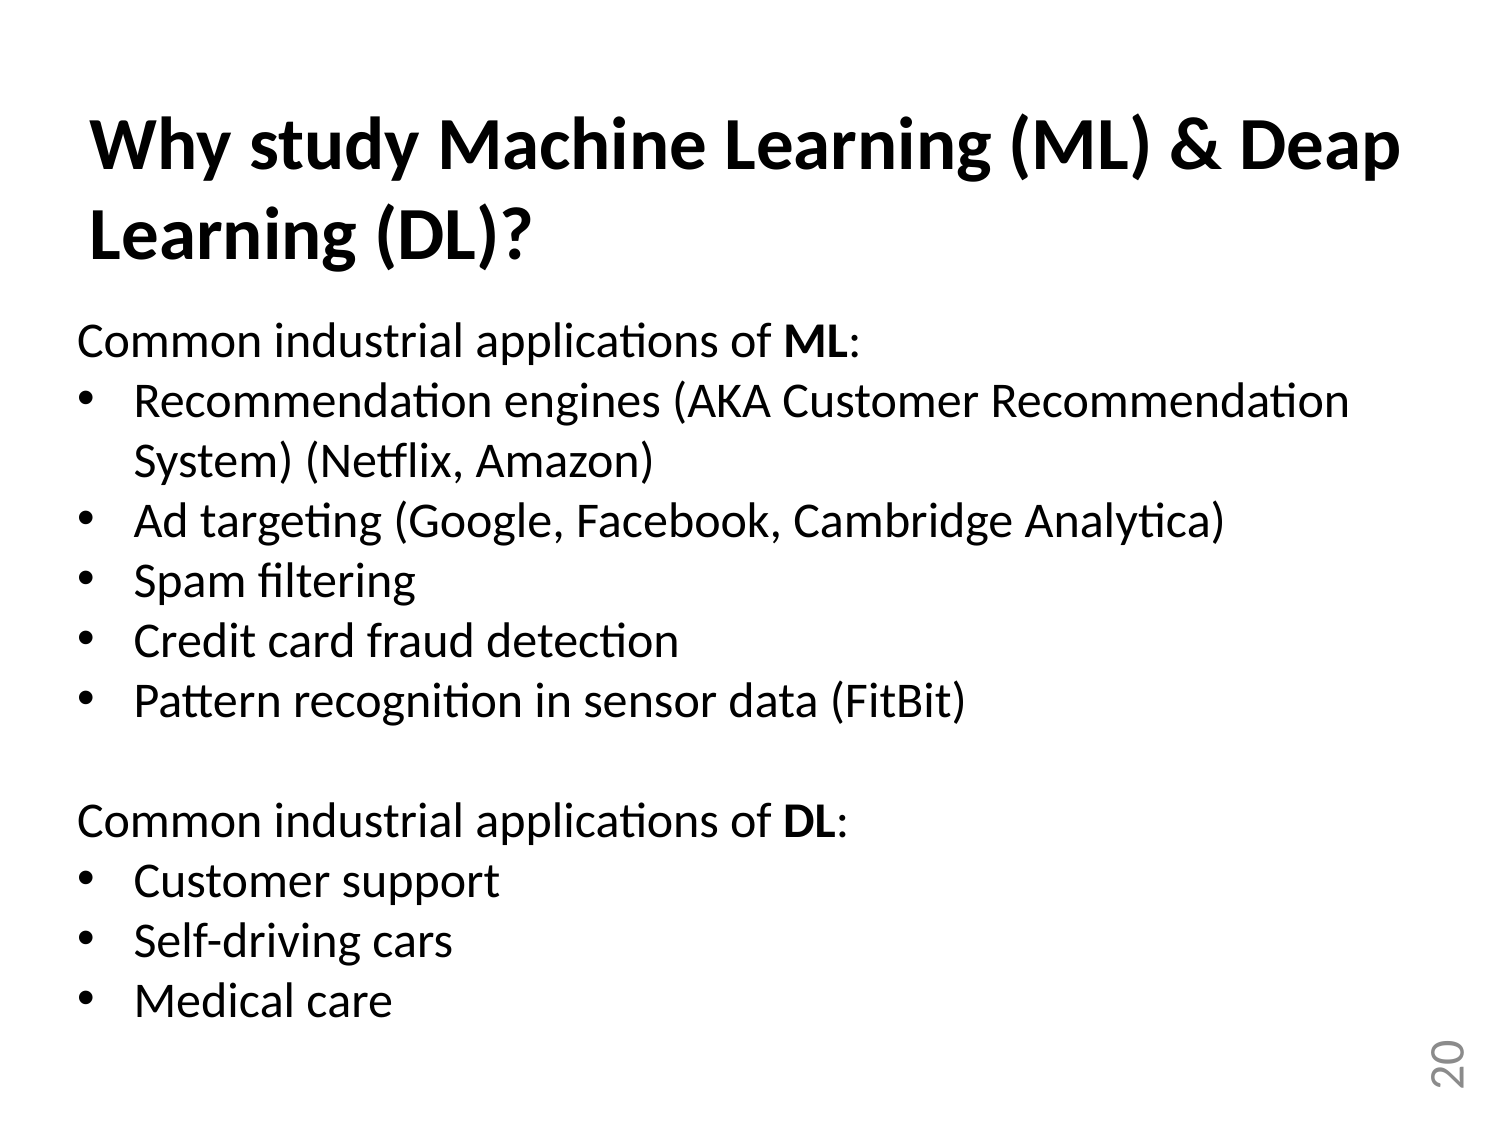

Why study Machine Learning (ML) & Deap Learning (DL)?
Common industrial applications of ML:
Recommendation engines (AKA Customer Recommendation System) (Netflix, Amazon)
Ad targeting (Google, Facebook, Cambridge Analytica)
Spam filtering
Credit card fraud detection
Pattern recognition in sensor data (FitBit)

Common industrial applications of DL:
Customer support
Self-driving cars
Medical care
20